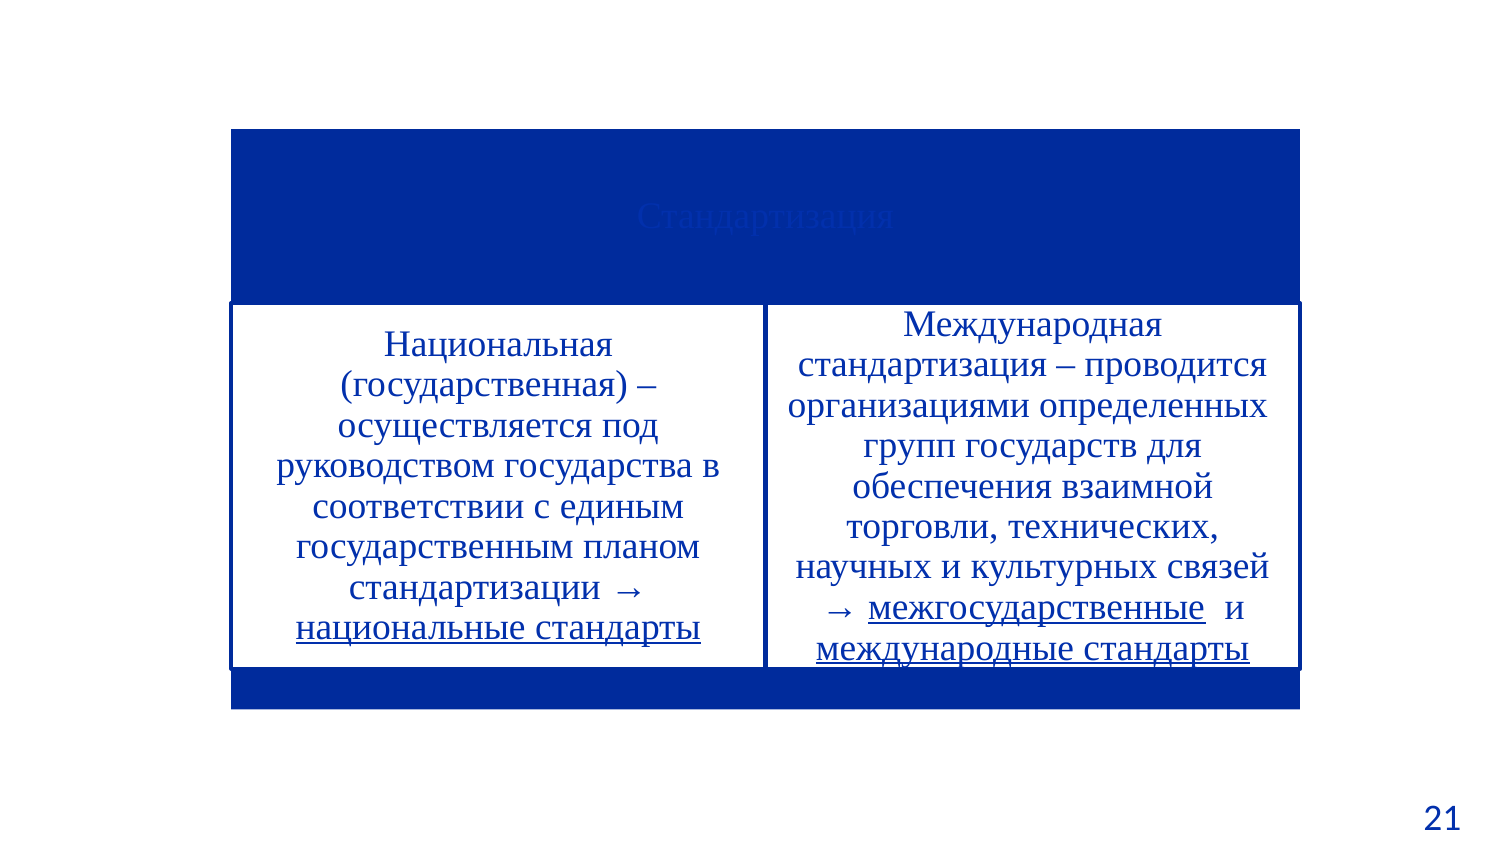

Стандартизация
Национальная (государственная) – осуществляется под руководством государства в соответствии с единым государственным планом стандартизации → национальные стандарты
Международная стандартизация – проводится организациями определенных  групп государств для обеспечения взаимной торговли, технических, научных и культурных связей → межгосударственные  и международные стандарты
21